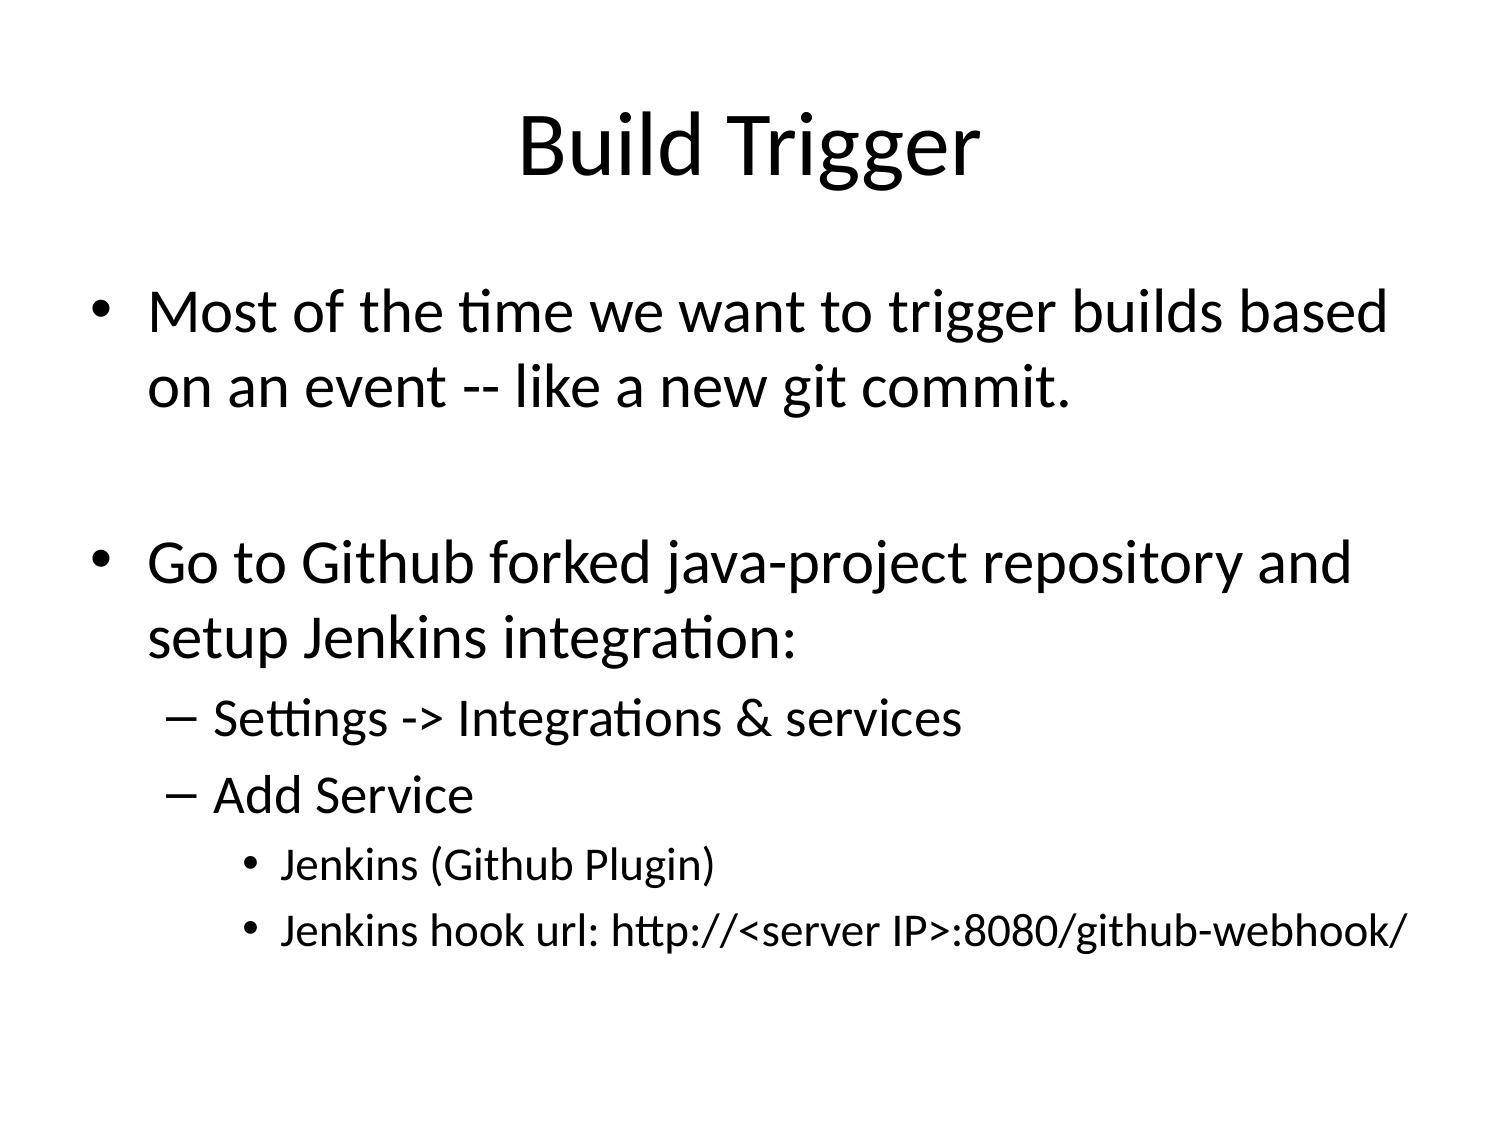

# Build Trigger
Most of the time we want to trigger builds based on an event -- like a new git commit.

Go to Github forked java-project repository and setup Jenkins integration:
Settings -> Integrations & services
Add Service
Jenkins (Github Plugin)
Jenkins hook url: http://<server IP>:8080/github-webhook/